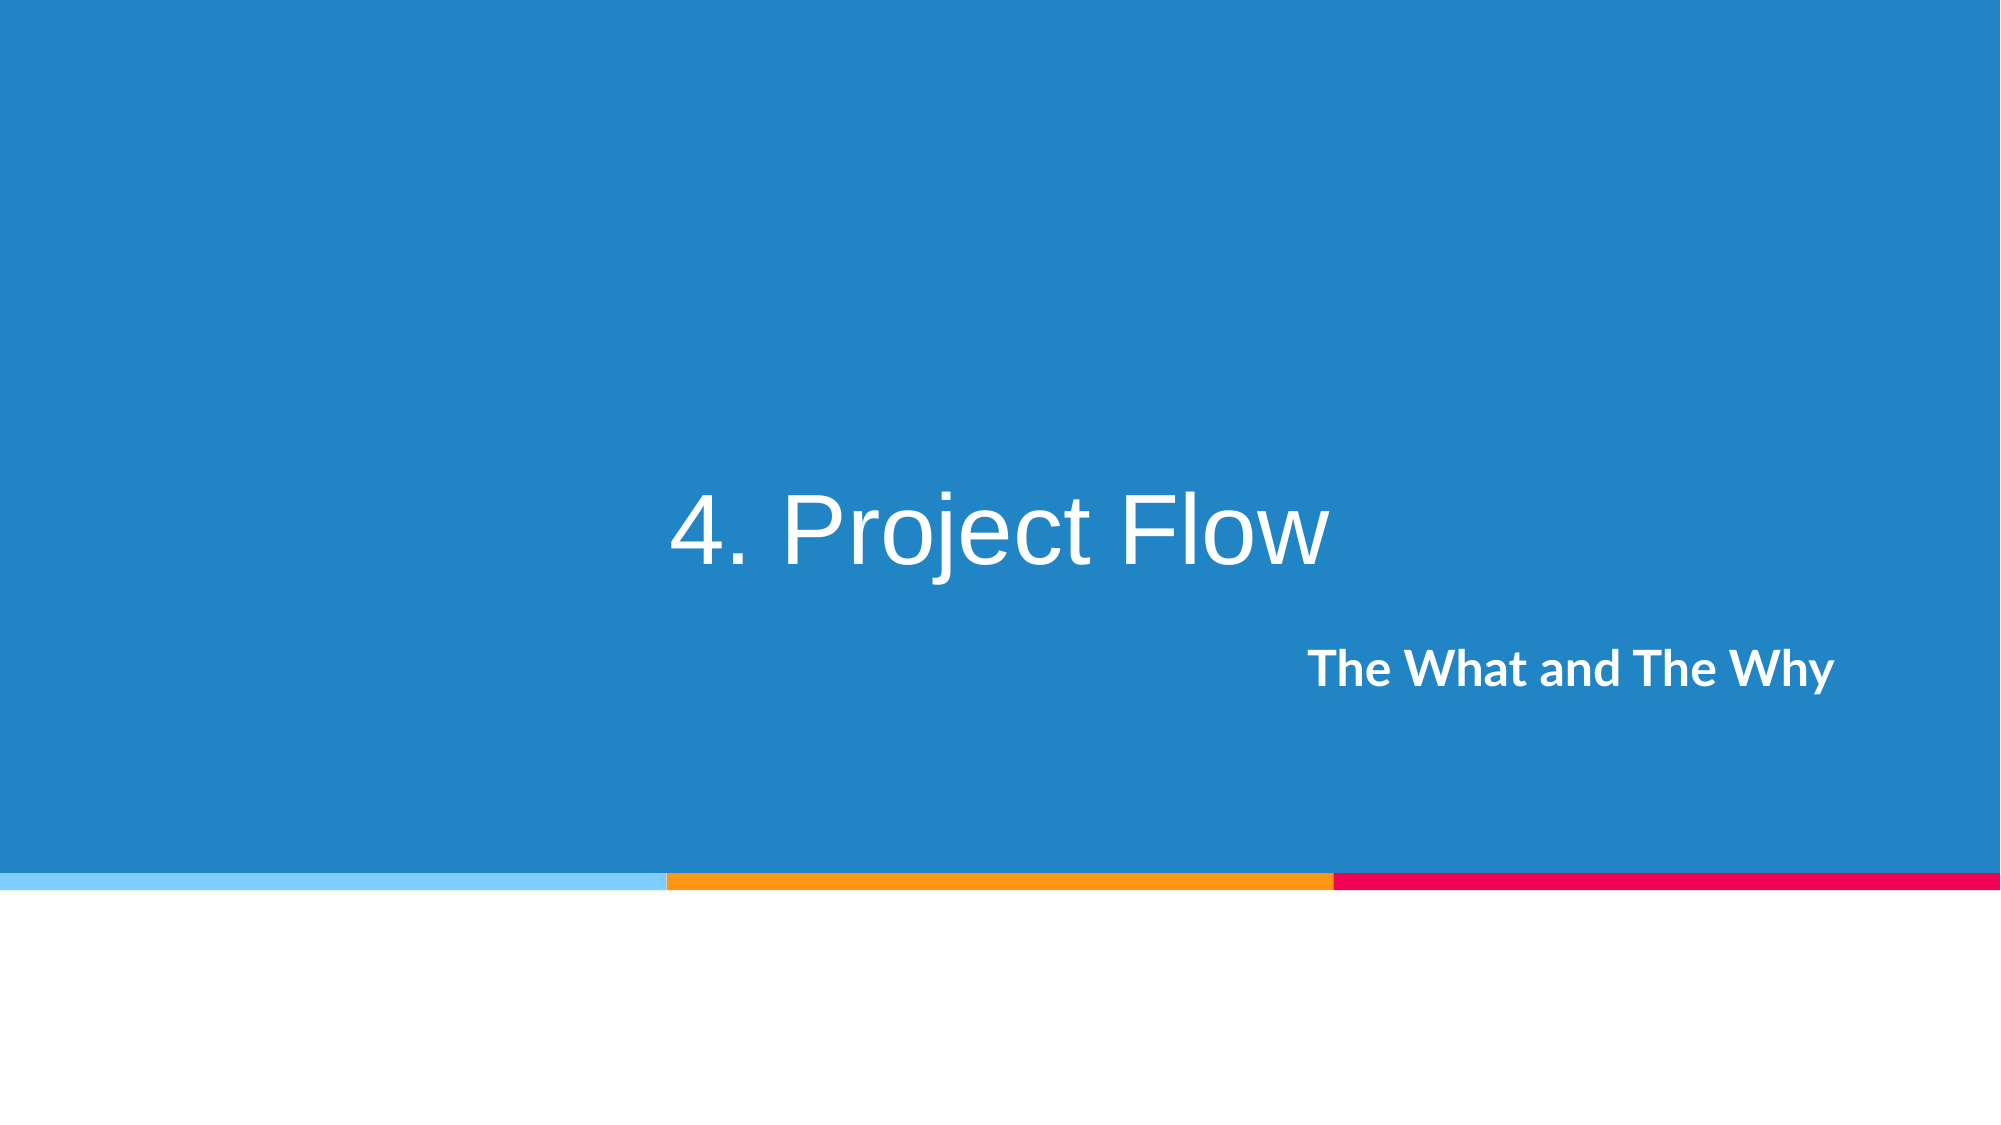

# 4. Project Flow
The What and The Why